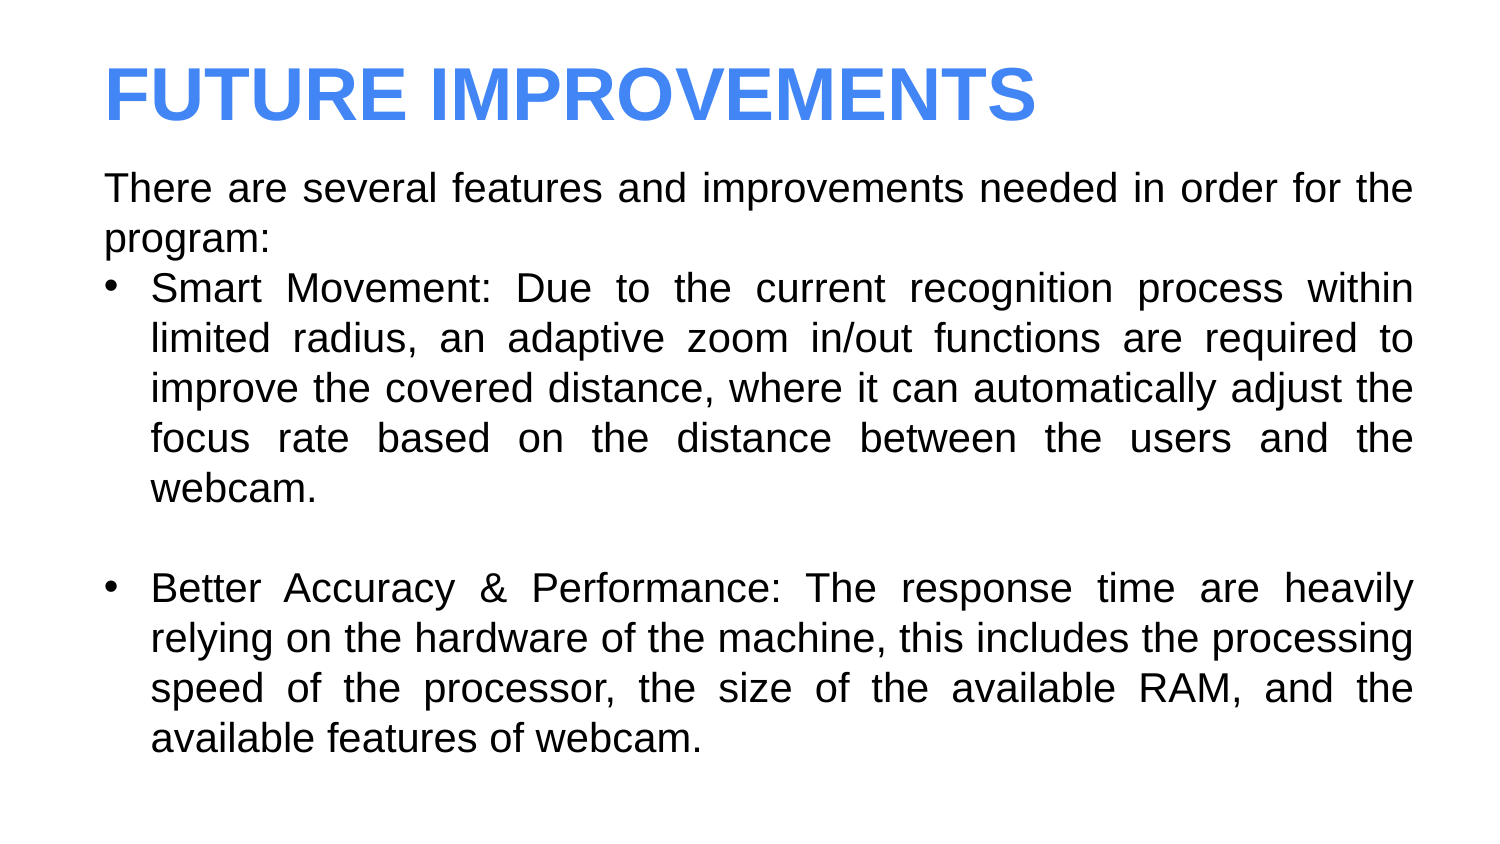

FUTURE IMPROVEMENTS
There are several features and improvements needed in order for the program:
Smart Movement: Due to the current recognition process within limited radius, an adaptive zoom in/out functions are required to improve the covered distance, where it can automatically adjust the focus rate based on the distance between the users and the webcam.

Better Accuracy & Performance: The response time are heavily relying on the hardware of the machine, this includes the processing speed of the processor, the size of the available RAM, and the available features of webcam.